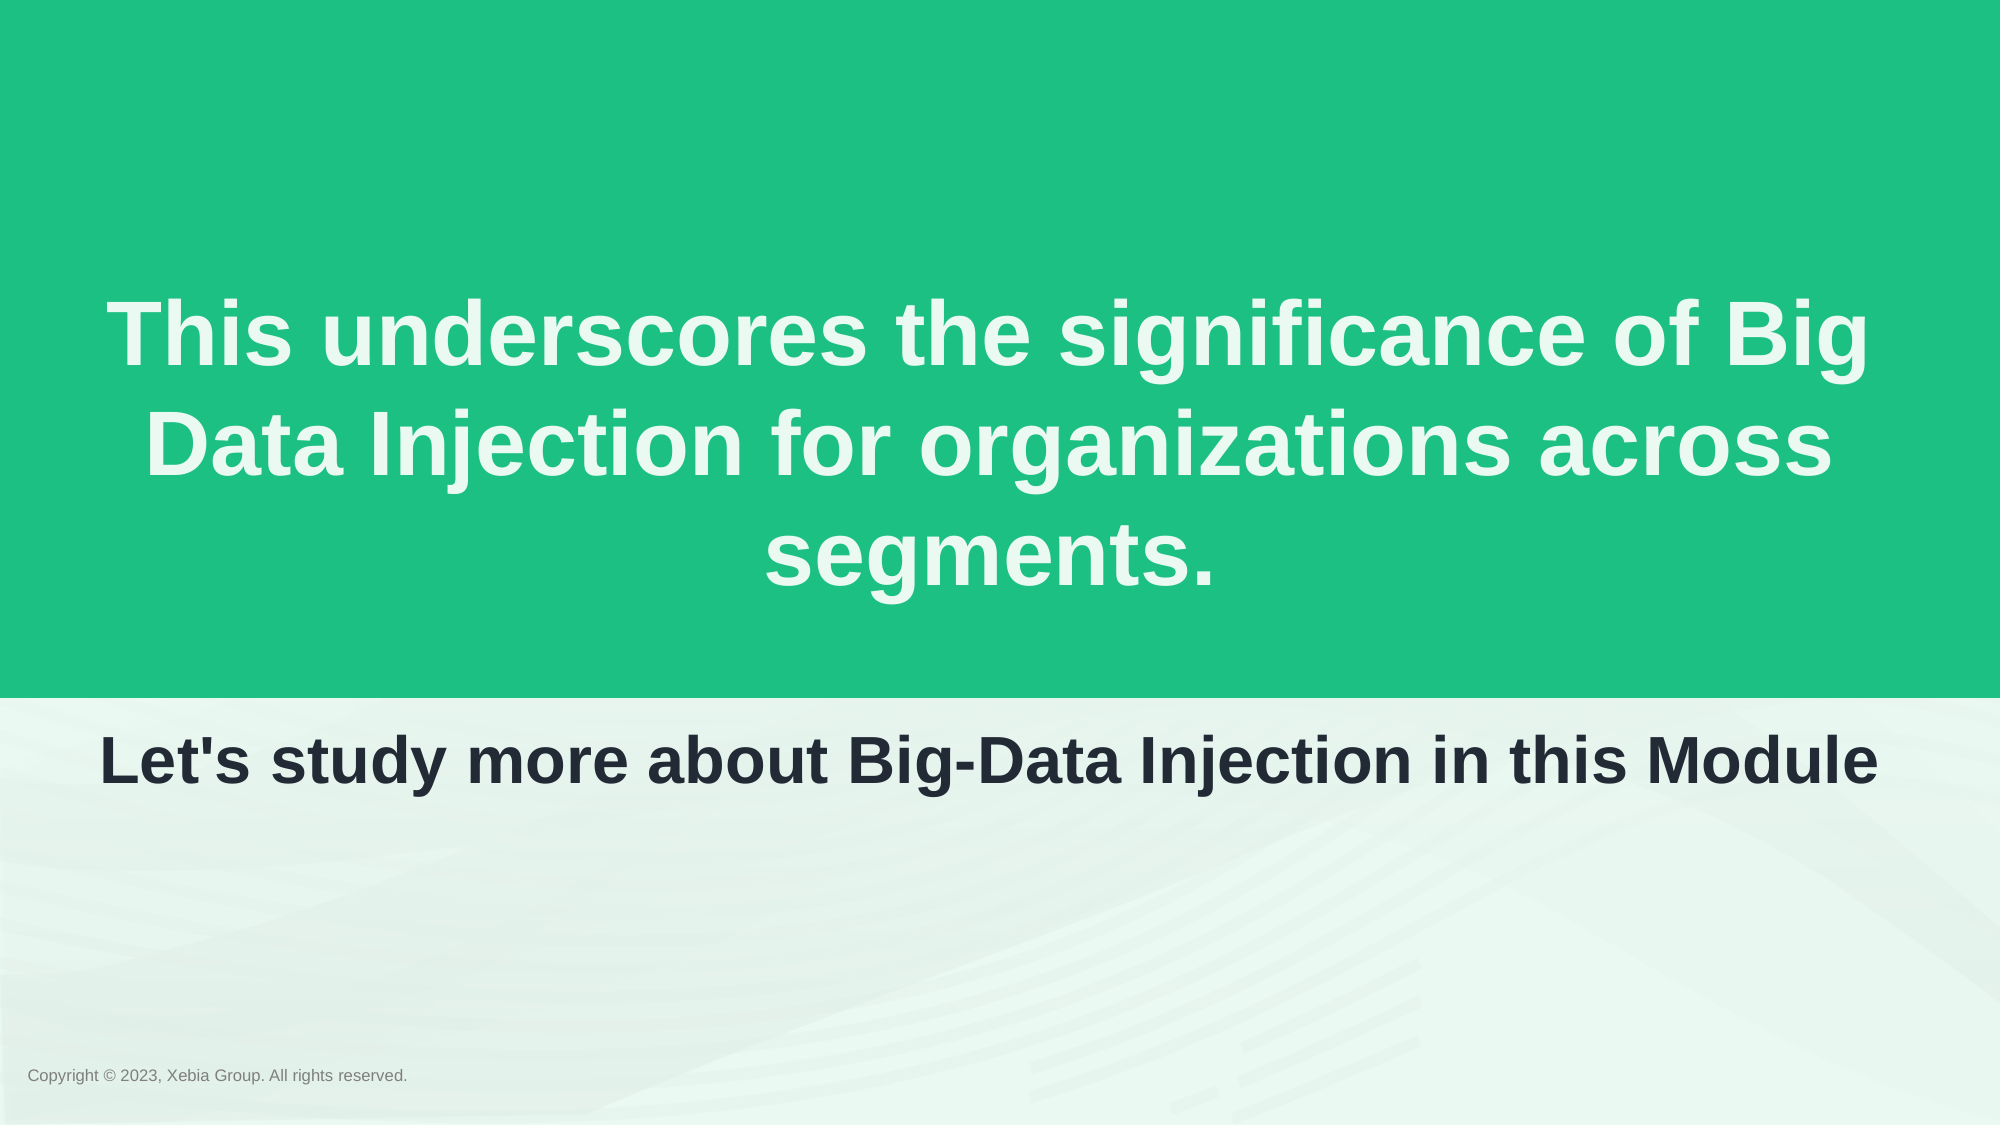

# This underscores the significance of Big Data Injection for organizations across segments.
Let's study more about Big-Data Injection in this Module